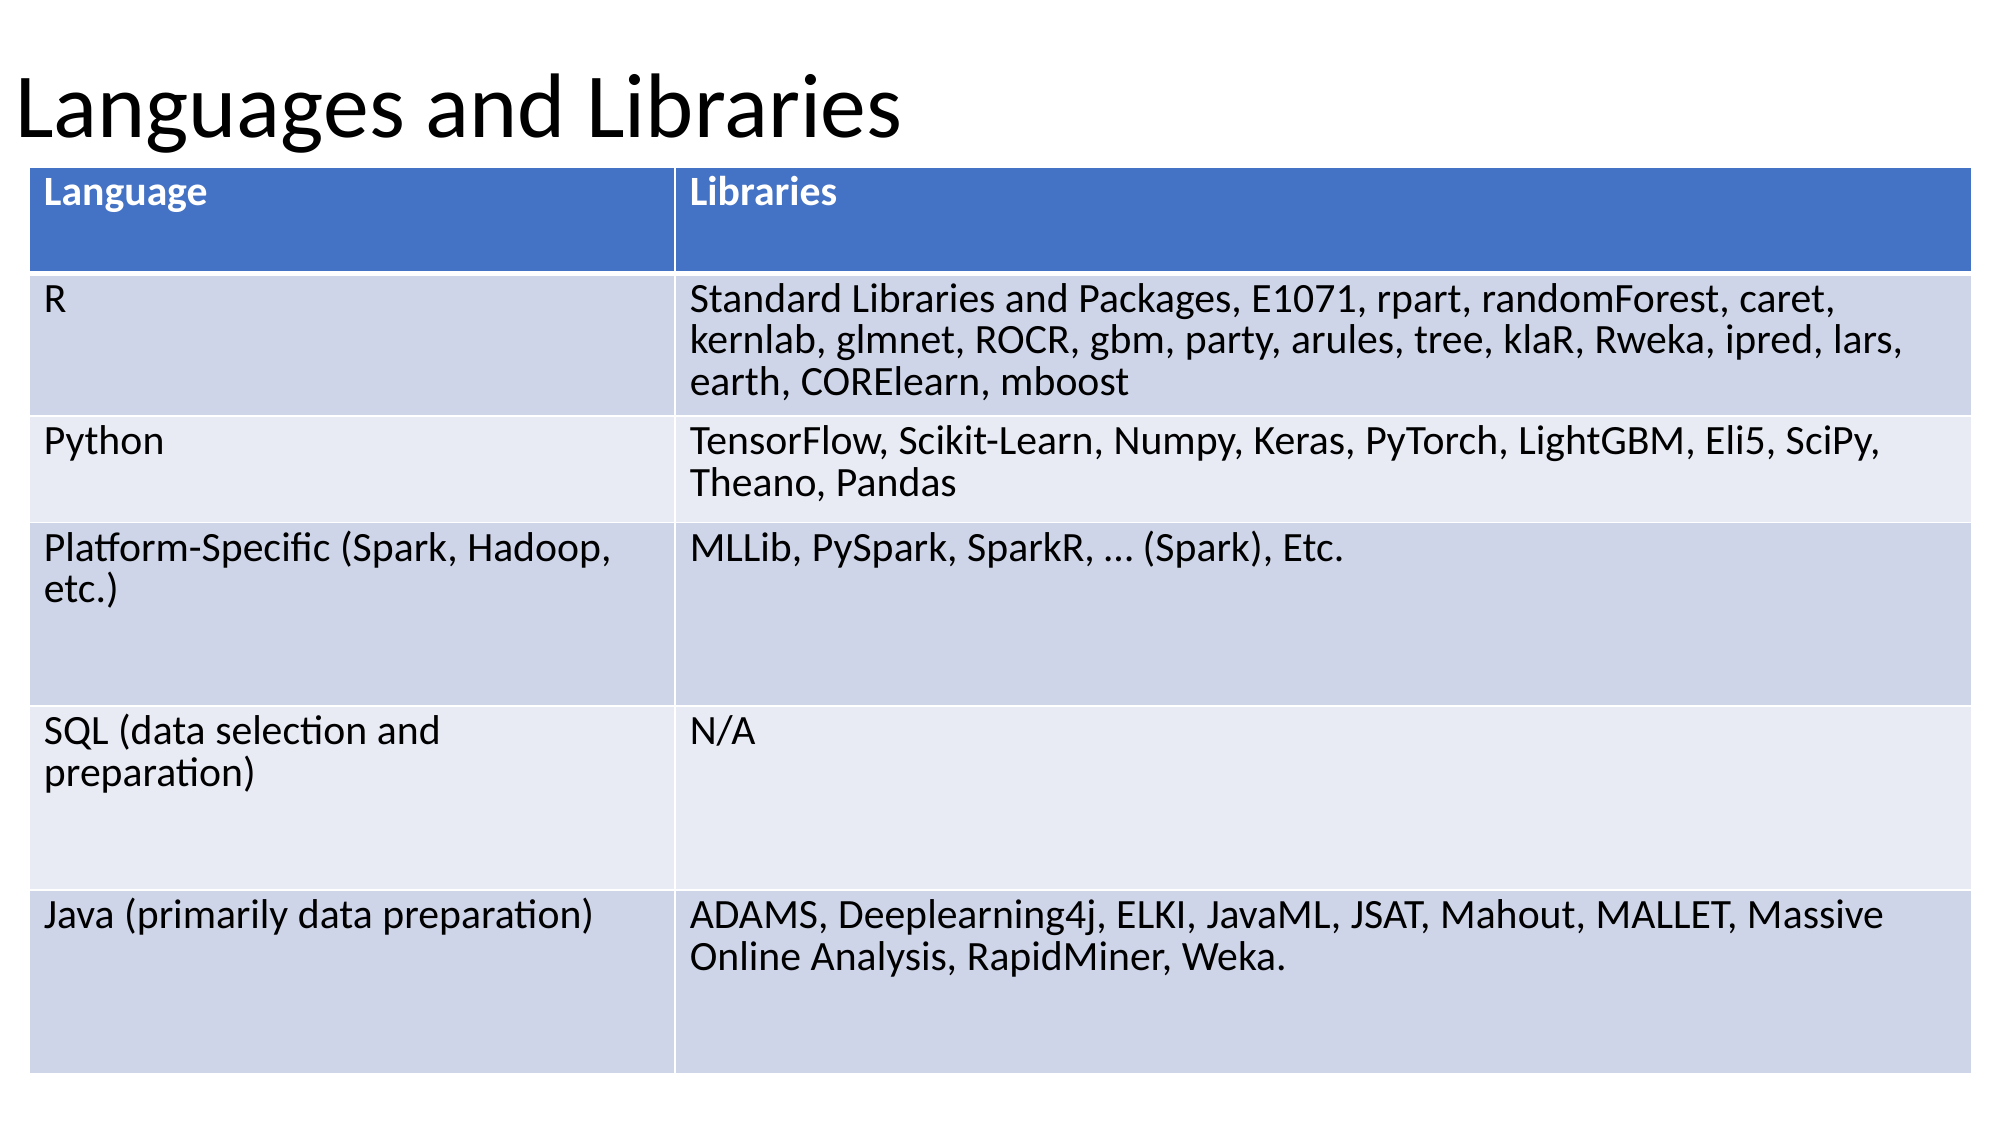

# Languages and Libraries
| Language | Libraries |
| --- | --- |
| R | Standard Libraries and Packages, E1071, rpart, randomForest, caret, kernlab, glmnet, ROCR, gbm, party, arules, tree, klaR, Rweka, ipred, lars, earth, CORElearn, mboost |
| Python | TensorFlow, Scikit-Learn, Numpy, Keras, PyTorch, LightGBM, Eli5, SciPy, Theano, Pandas |
| Platform-Specific (Spark, Hadoop, etc.) | MLLib, PySpark, SparkR, … (Spark), Etc. |
| SQL (data selection and preparation) | N/A |
| Java (primarily data preparation) | ADAMS, Deeplearning4j, ELKI, JavaML, JSAT, Mahout, MALLET, Massive Online Analysis, RapidMiner, Weka. |